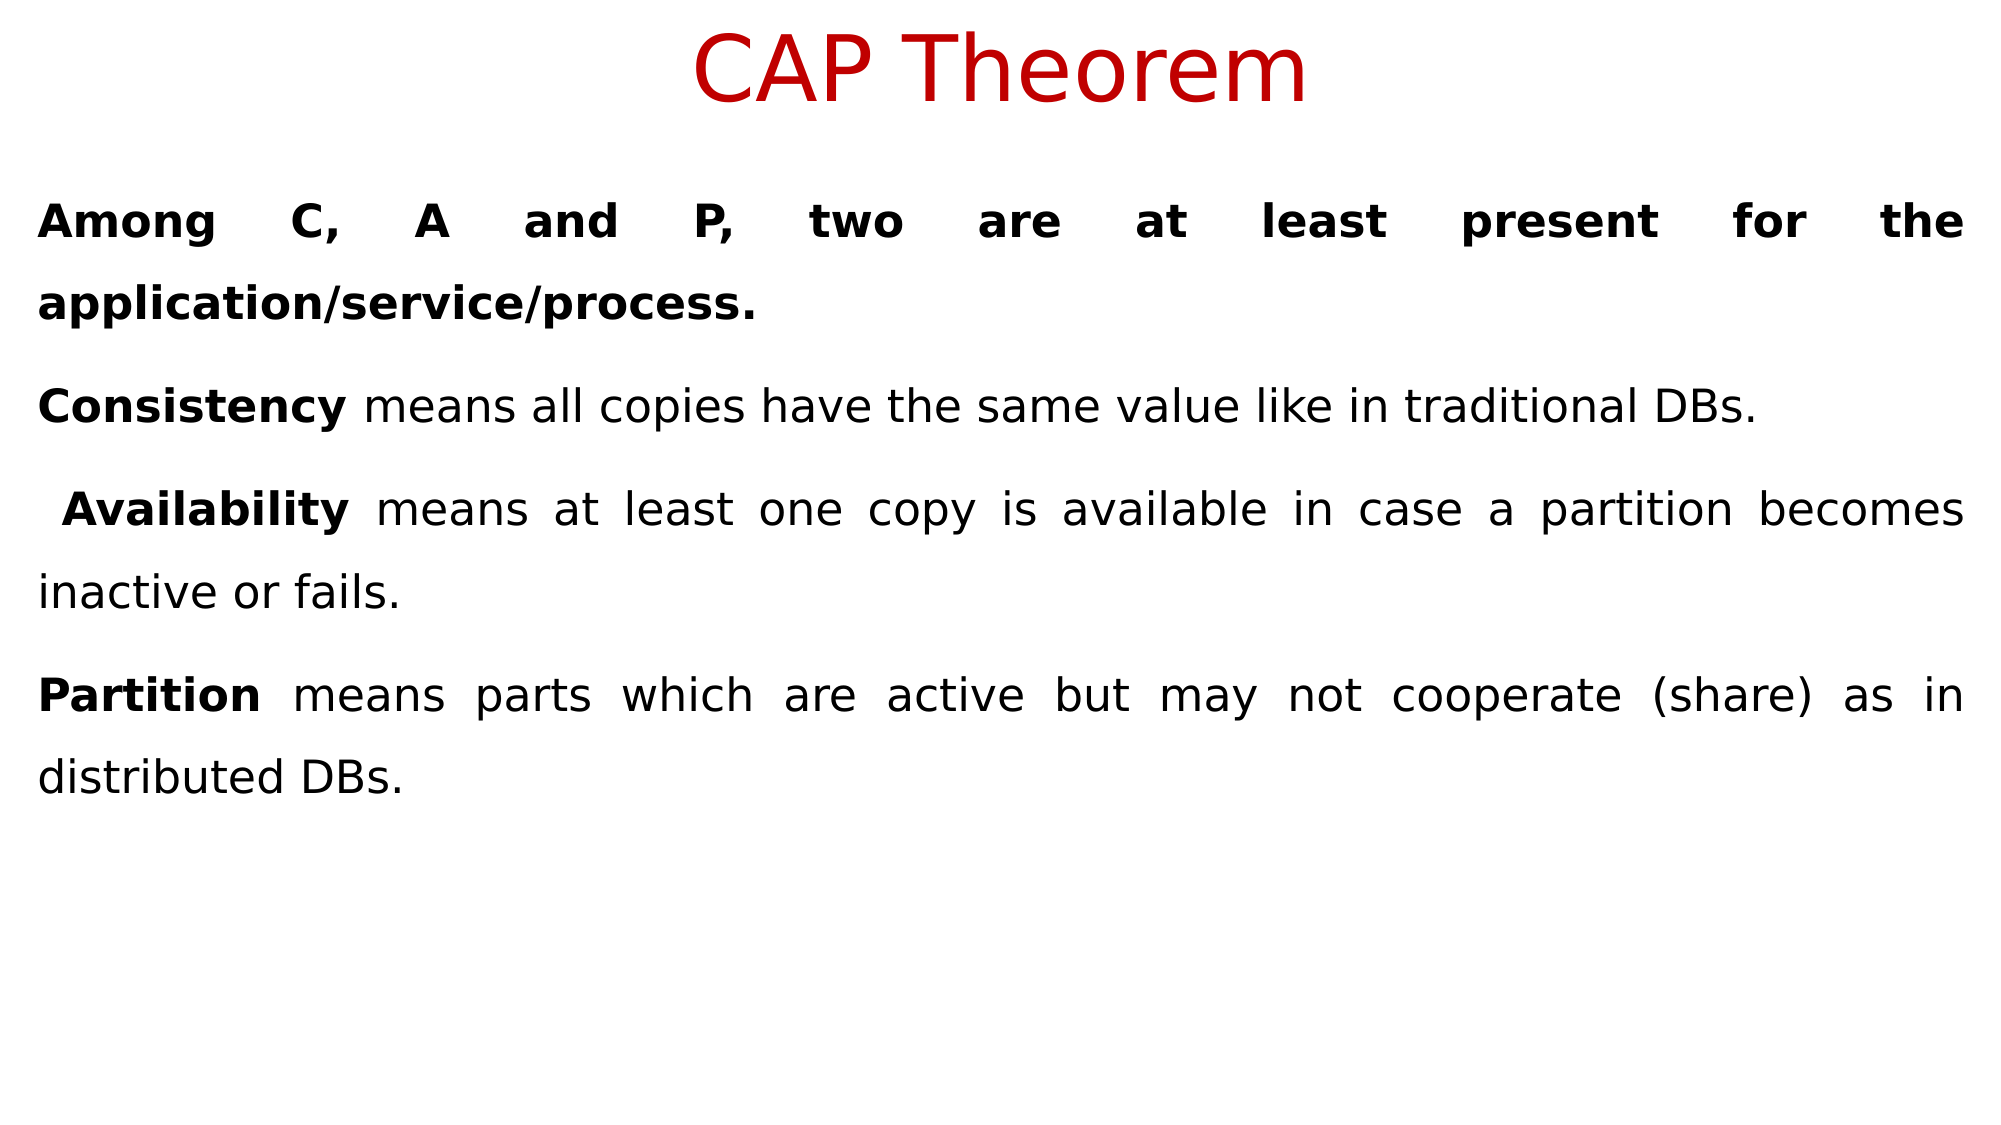

# CAP Theorem
Among C, A and P, two are at least present for the application/service/process.
Consistency means all copies have the same value like in traditional DBs.
 Availability means at least one copy is available in case a partition becomes inactive or fails.
Partition means parts which are active but may not cooperate (share) as in distributed DBs.